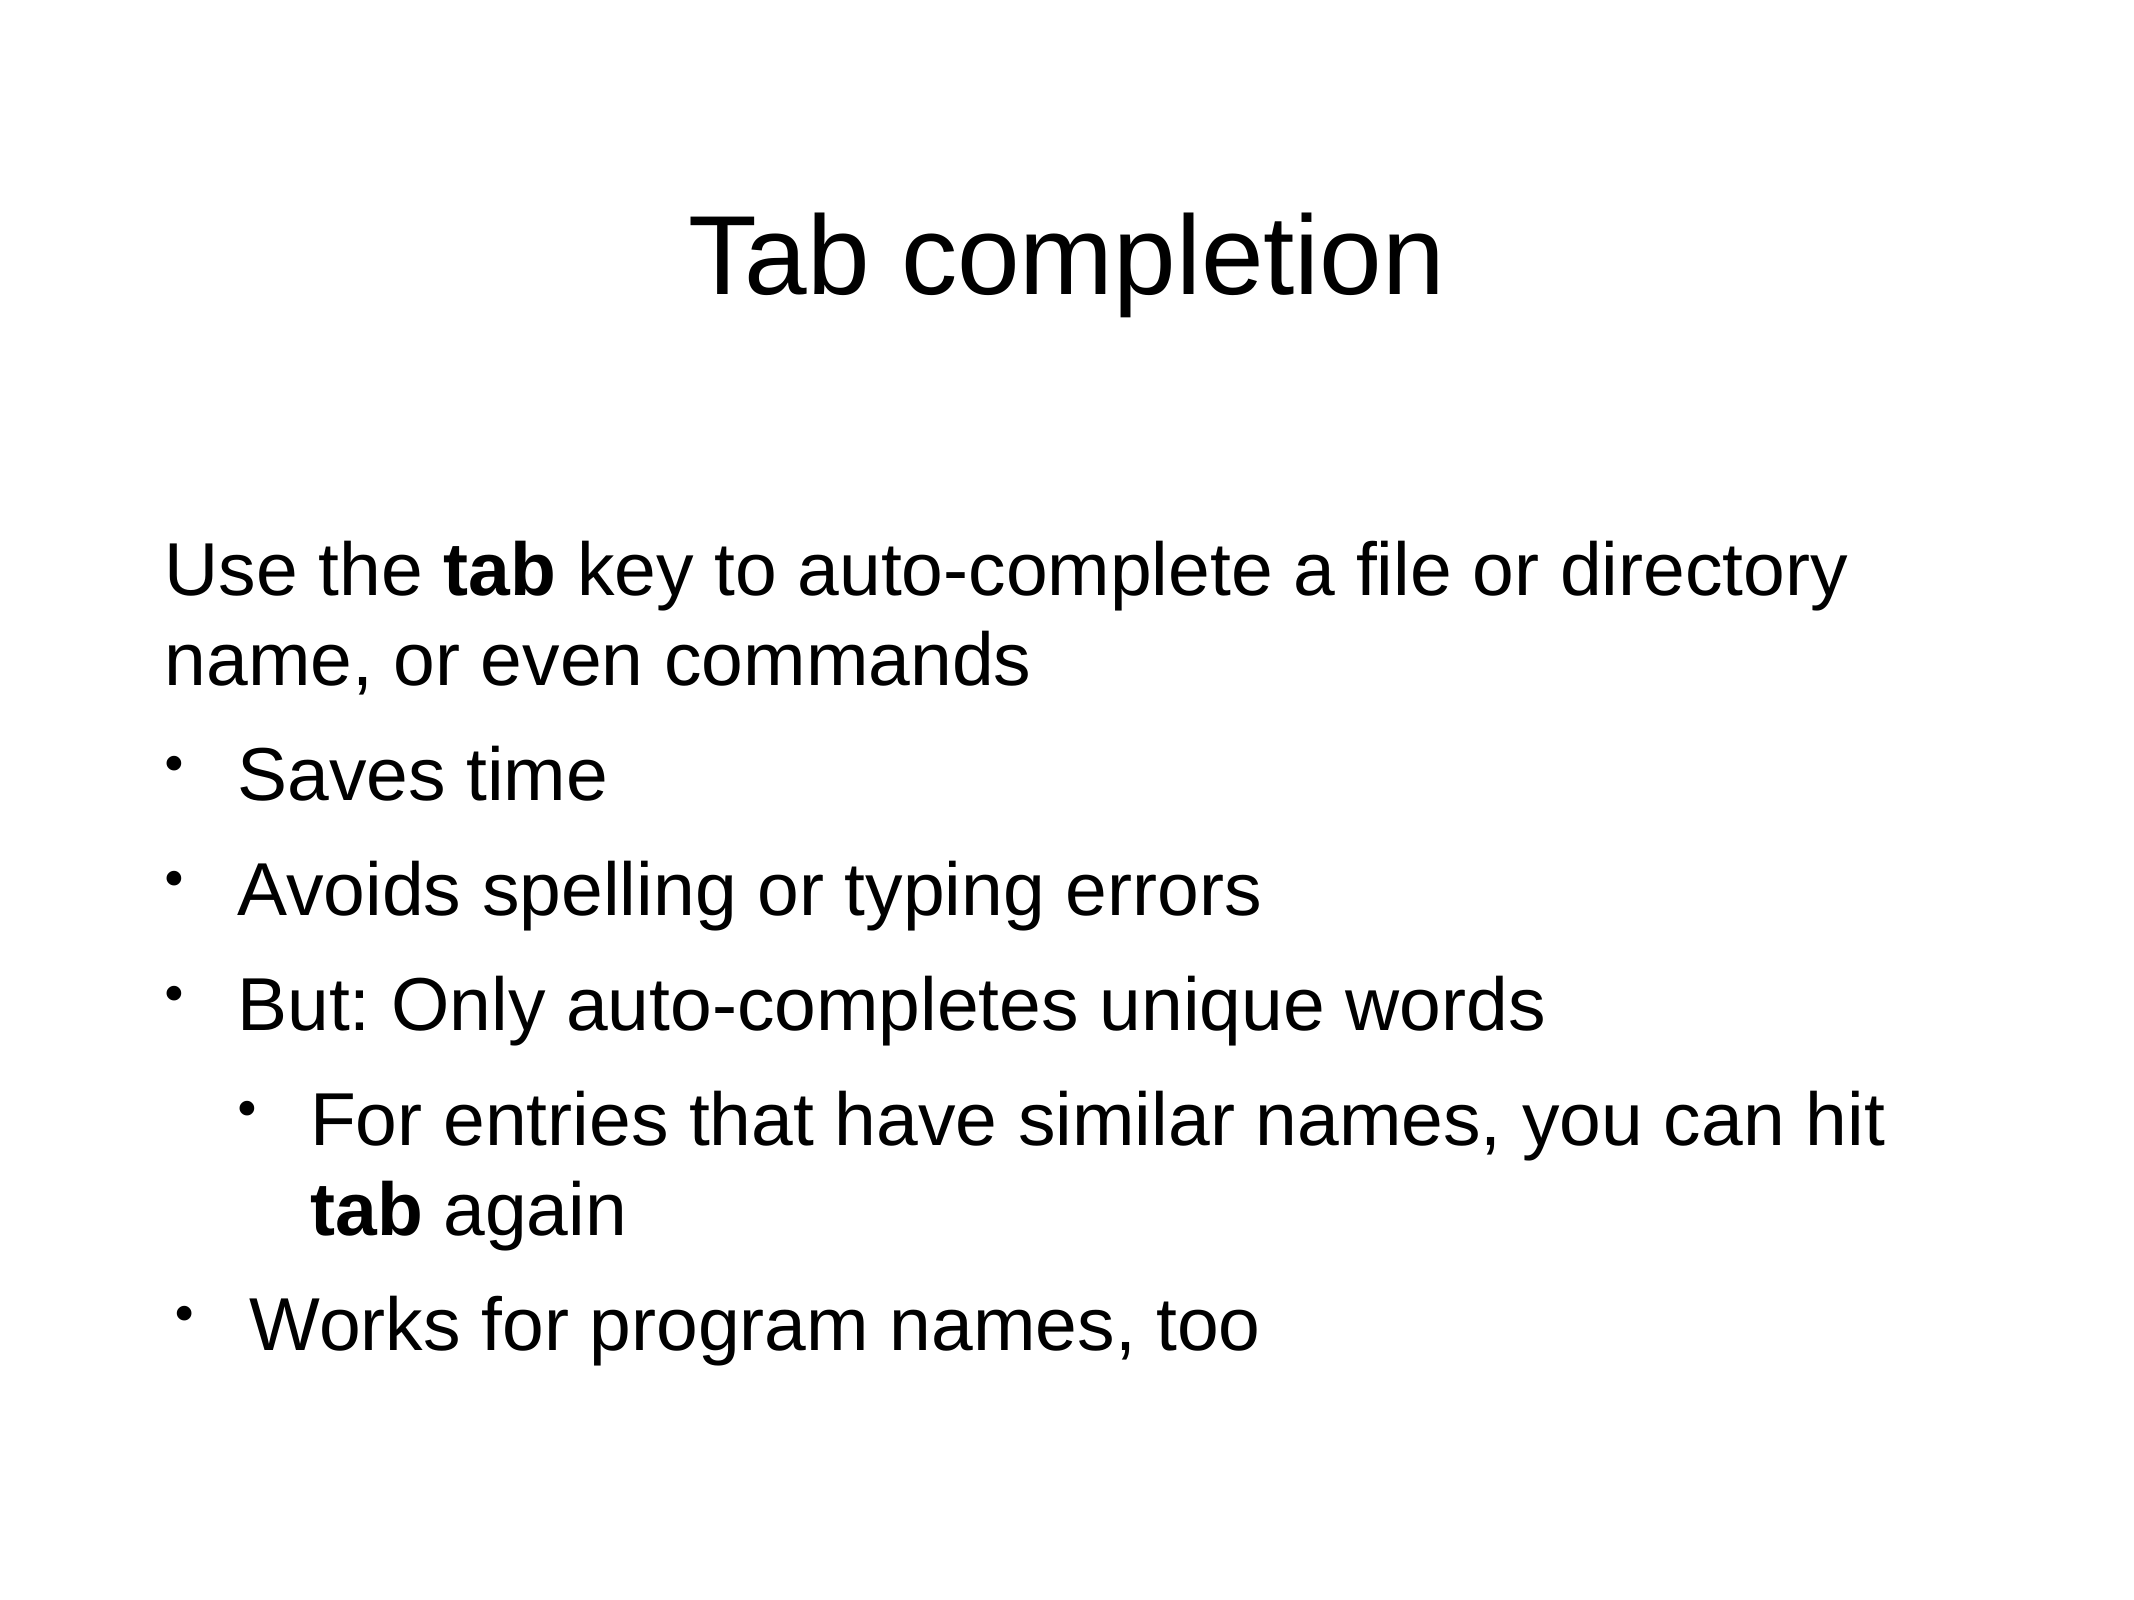

# Tab completion
Use the tab key to auto-complete a file or directory name, or even commands
Saves time
Avoids spelling or typing errors
But: Only auto-completes unique words
For entries that have similar names, you can hit tab again
Works for program names, too